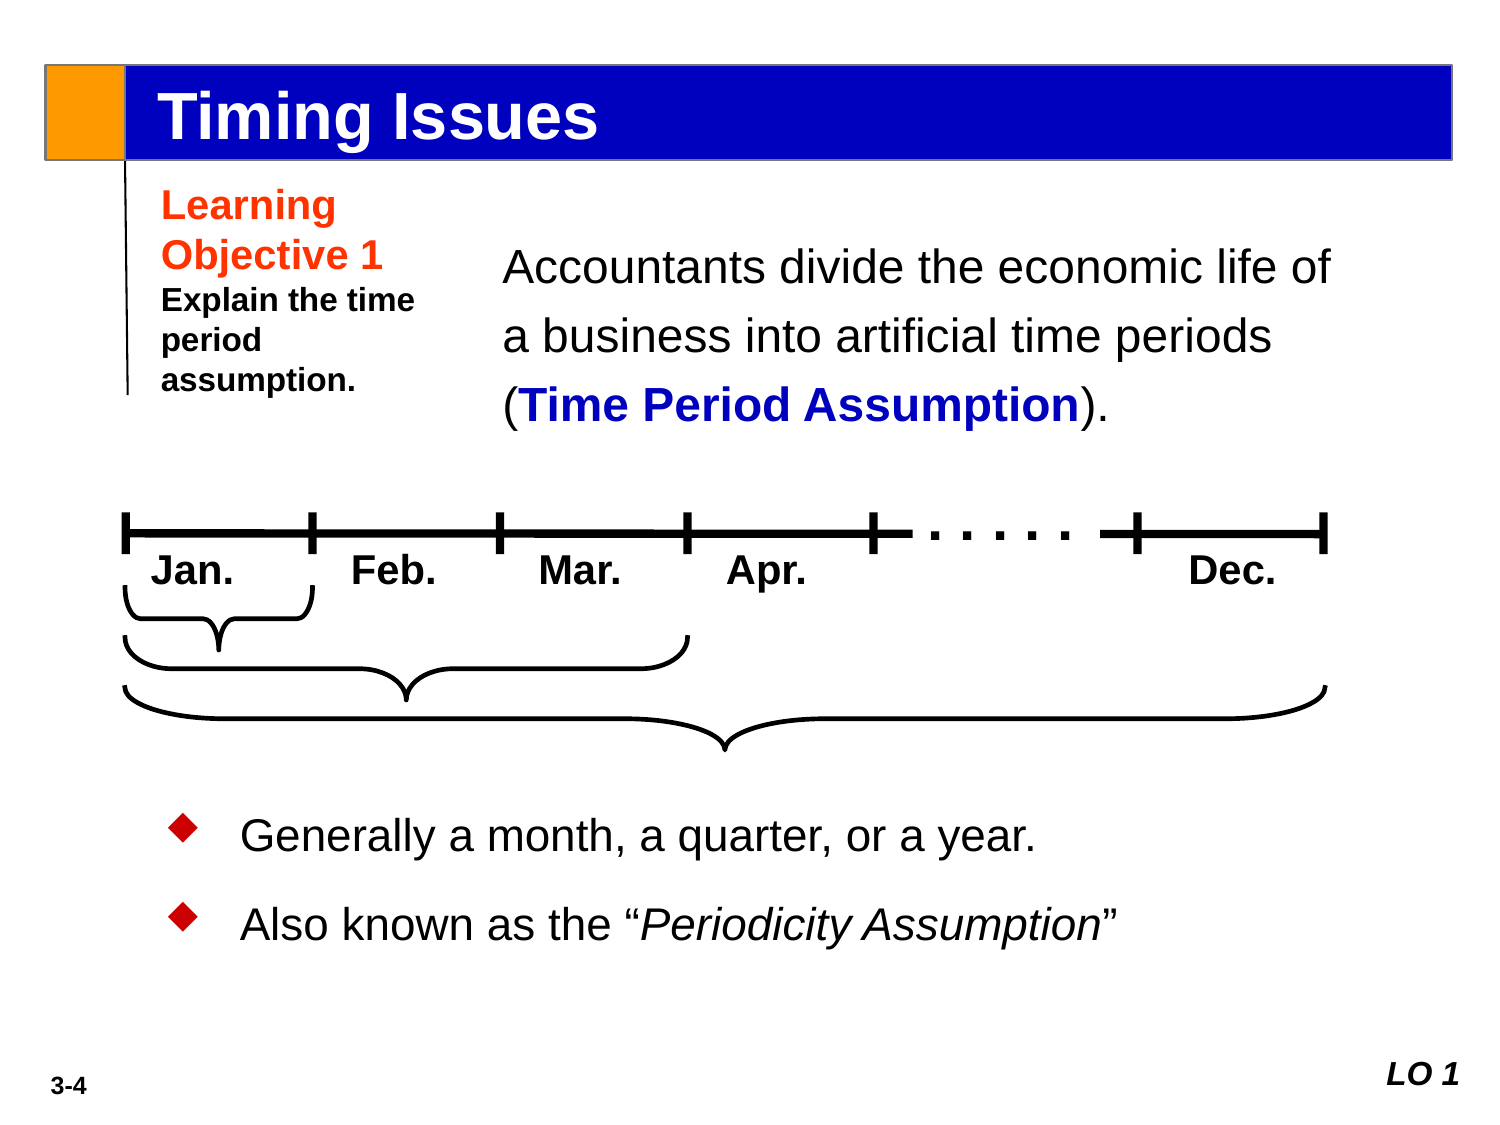

Timing Issues

Learning Objective 1  Explain the time period assumption.
Accountants divide the economic life of a business into artificial time periods  (Time Period Assumption).

. . . . .

Jan.
Feb.
Mar.
Apr.
Dec.
Generally a month, a quarter, or a year.
Also known as the “Periodicity Assumption”
LO 1